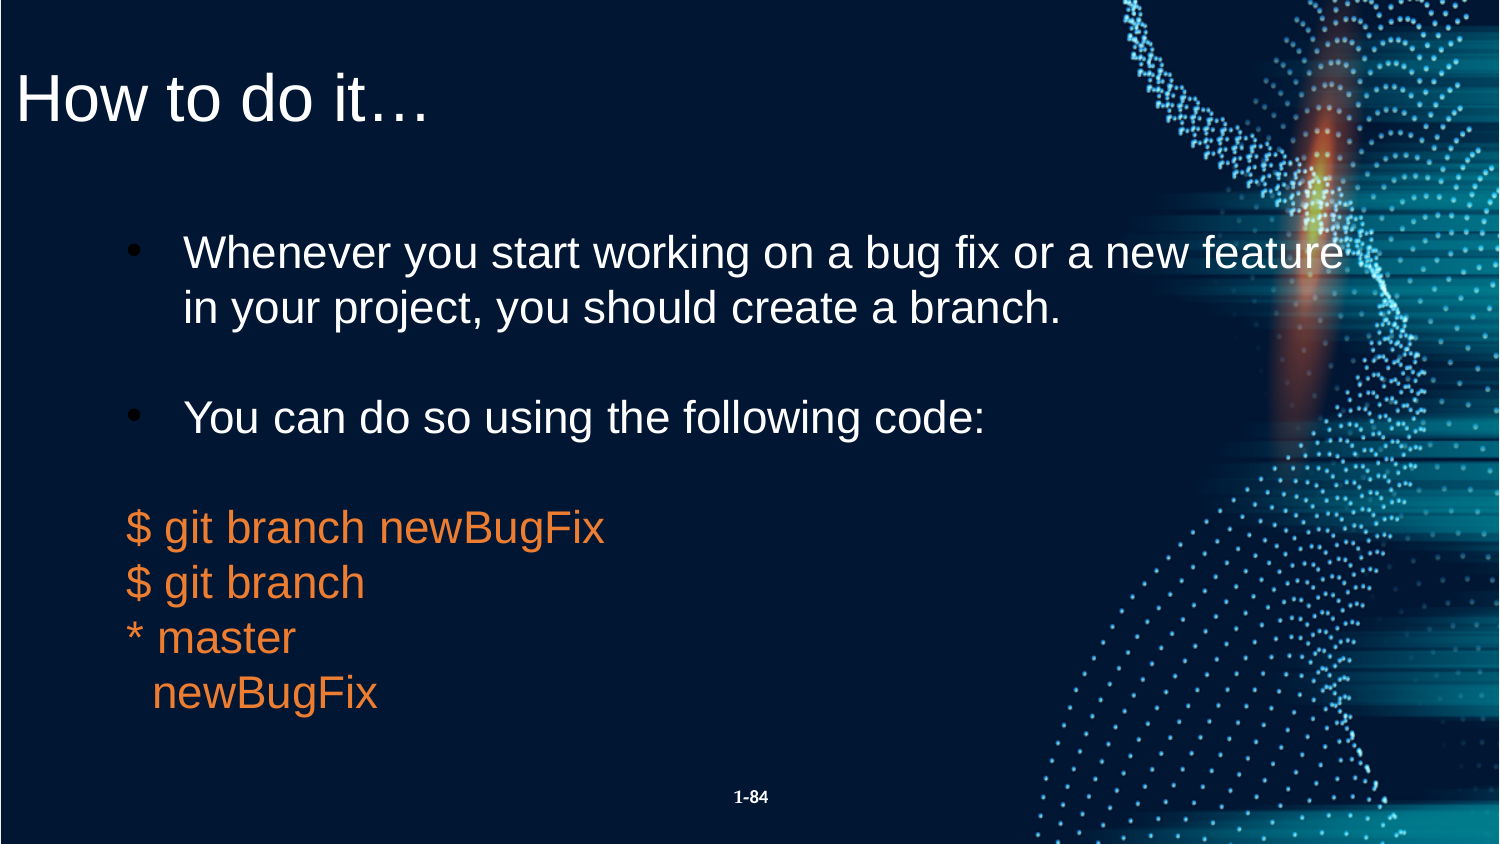

How to do it…
Whenever you start working on a bug fix or a new feature in your project, you should create a branch.

You can do so using the following code:

$ git branch newBugFix
$ git branch
* master
  newBugFix
1-84